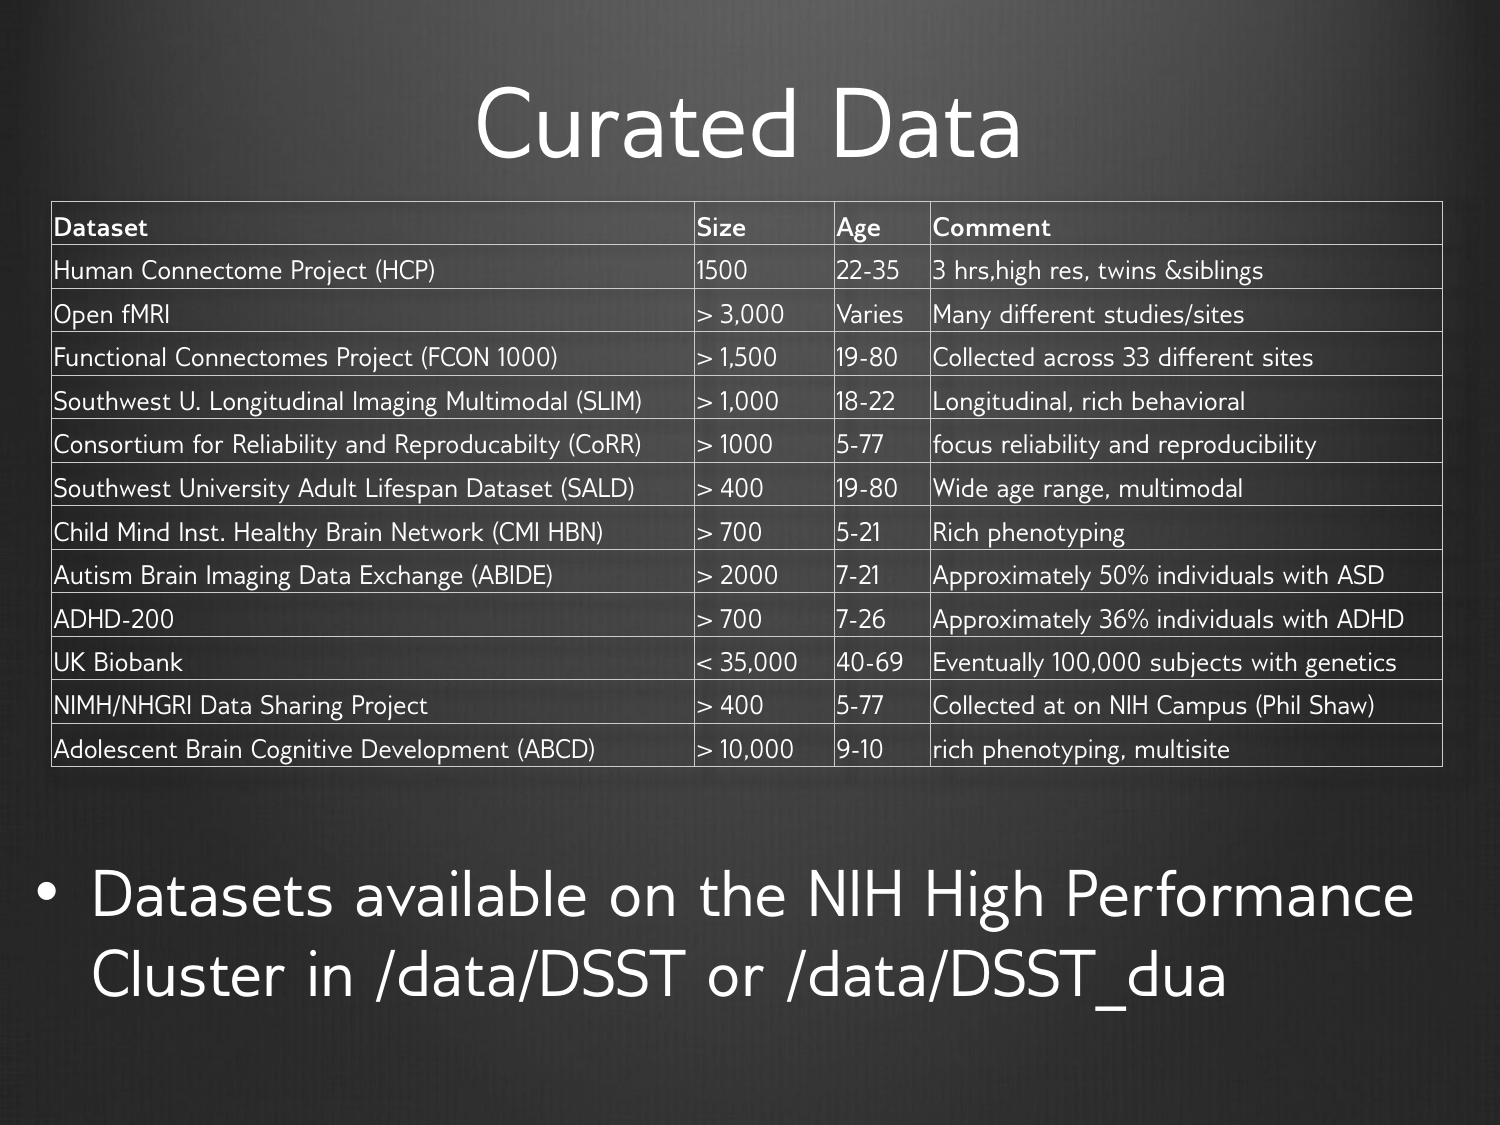

# Curated Data
| Dataset | Size | Age | Comment |
| --- | --- | --- | --- |
| Human Connectome Project (HCP) | 1500 | 22-35 | 3 hrs,high res, twins &siblings |
| Open fMRI | > 3,000 | Varies | Many different studies/sites |
| Functional Connectomes Project (FCON 1000) | > 1,500 | 19-80 | Collected across 33 different sites |
| Southwest U. Longitudinal Imaging Multimodal (SLIM) | > 1,000 | 18-22 | Longitudinal, rich behavioral |
| Consortium for Reliability and Reproducabilty (CoRR) | > 1000 | 5-77 | focus reliability and reproducibility |
| Southwest University Adult Lifespan Dataset (SALD) | > 400 | 19-80 | Wide age range, multimodal |
| Child Mind Inst. Healthy Brain Network (CMI HBN) | > 700 | 5-21 | Rich phenotyping |
| Autism Brain Imaging Data Exchange (ABIDE) | > 2000 | 7-21 | Approximately 50% individuals with ASD |
| ADHD-200 | > 700 | 7-26 | Approximately 36% individuals with ADHD |
| UK Biobank | < 35,000 | 40-69 | Eventually 100,000 subjects with genetics |
| NIMH/NHGRI Data Sharing Project | > 400 | 5-77 | Collected at on NIH Campus (Phil Shaw) |
| Adolescent Brain Cognitive Development (ABCD) | > 10,000 | 9-10 | rich phenotyping, multisite |
Datasets available on the NIH High Performance Cluster in /data/DSST or /data/DSST_dua